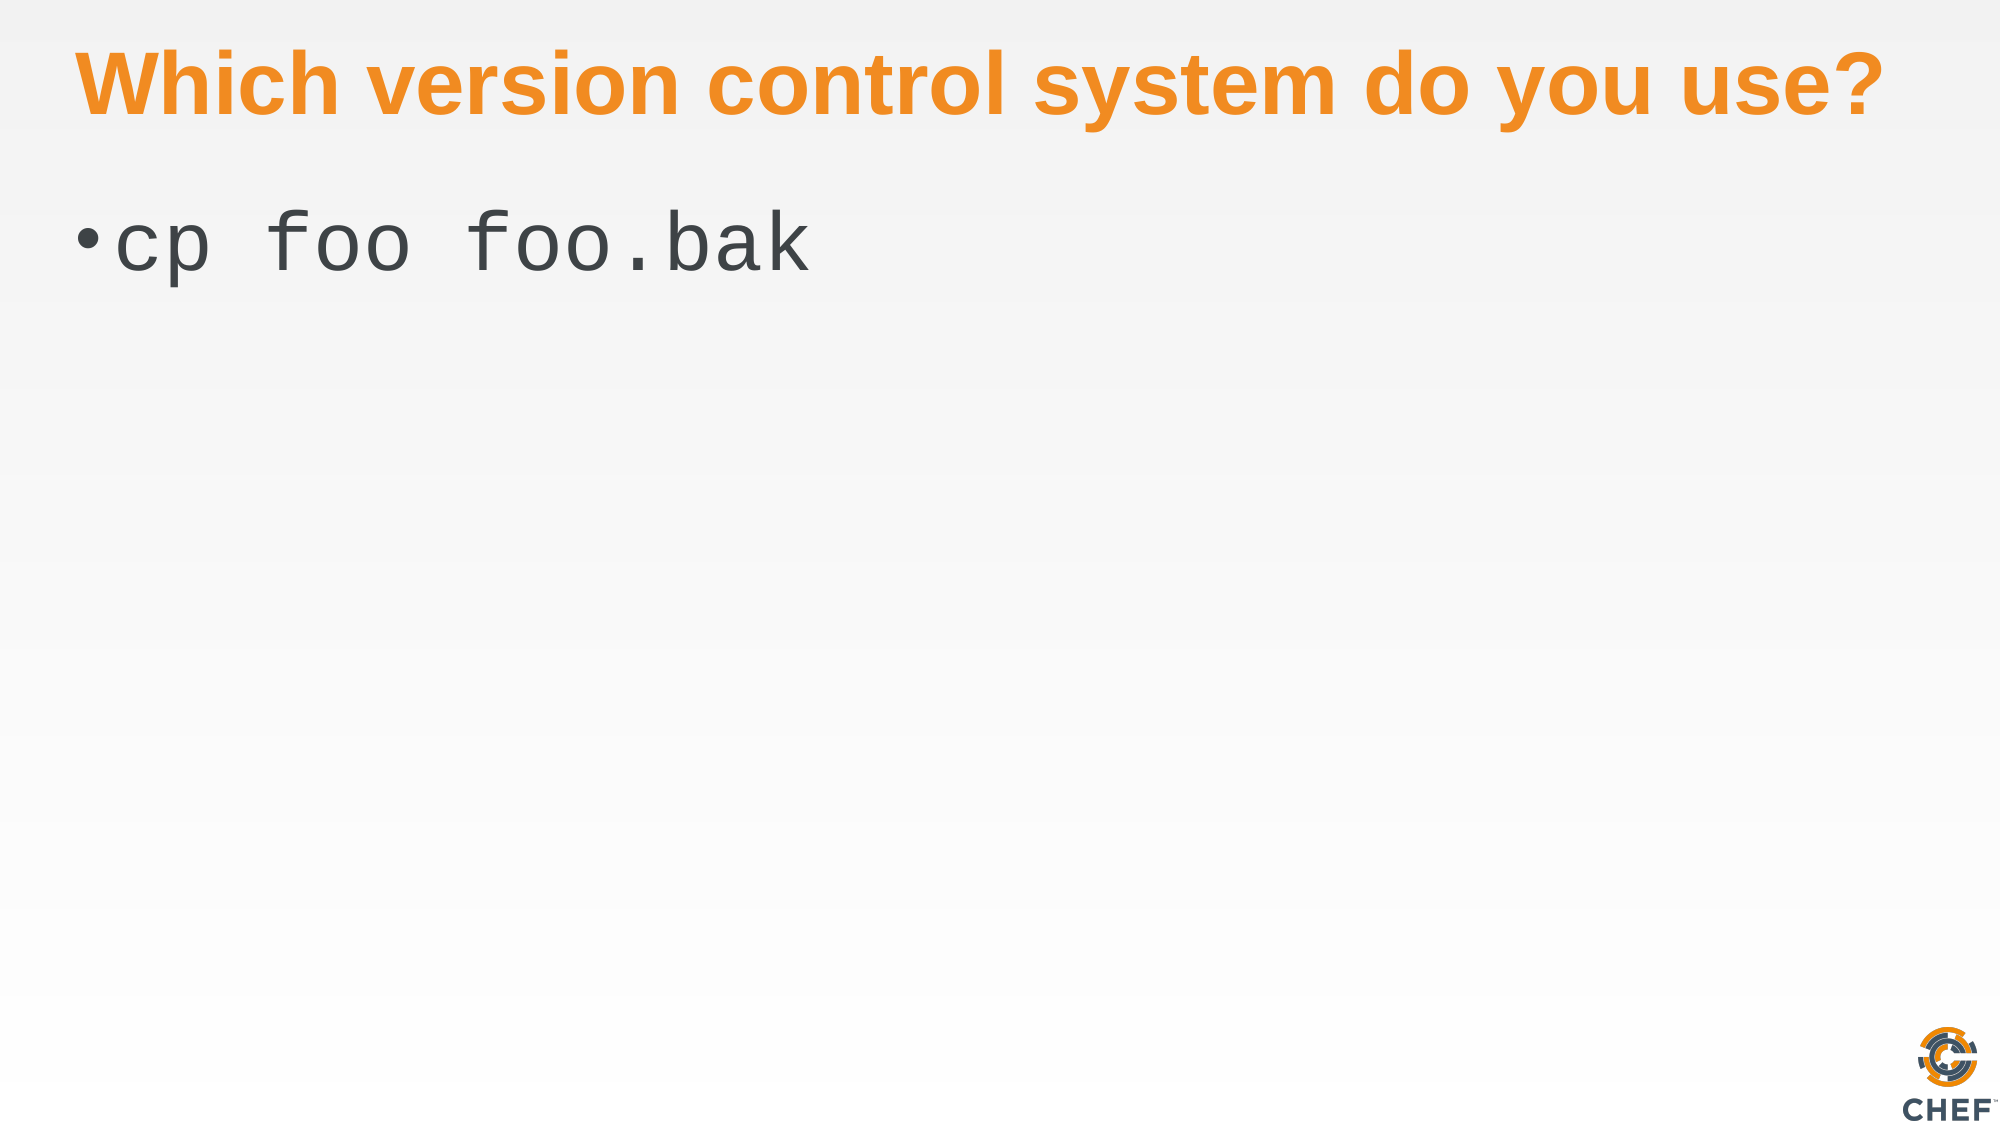

# Which version control system do you use?
cp foo foo.bak